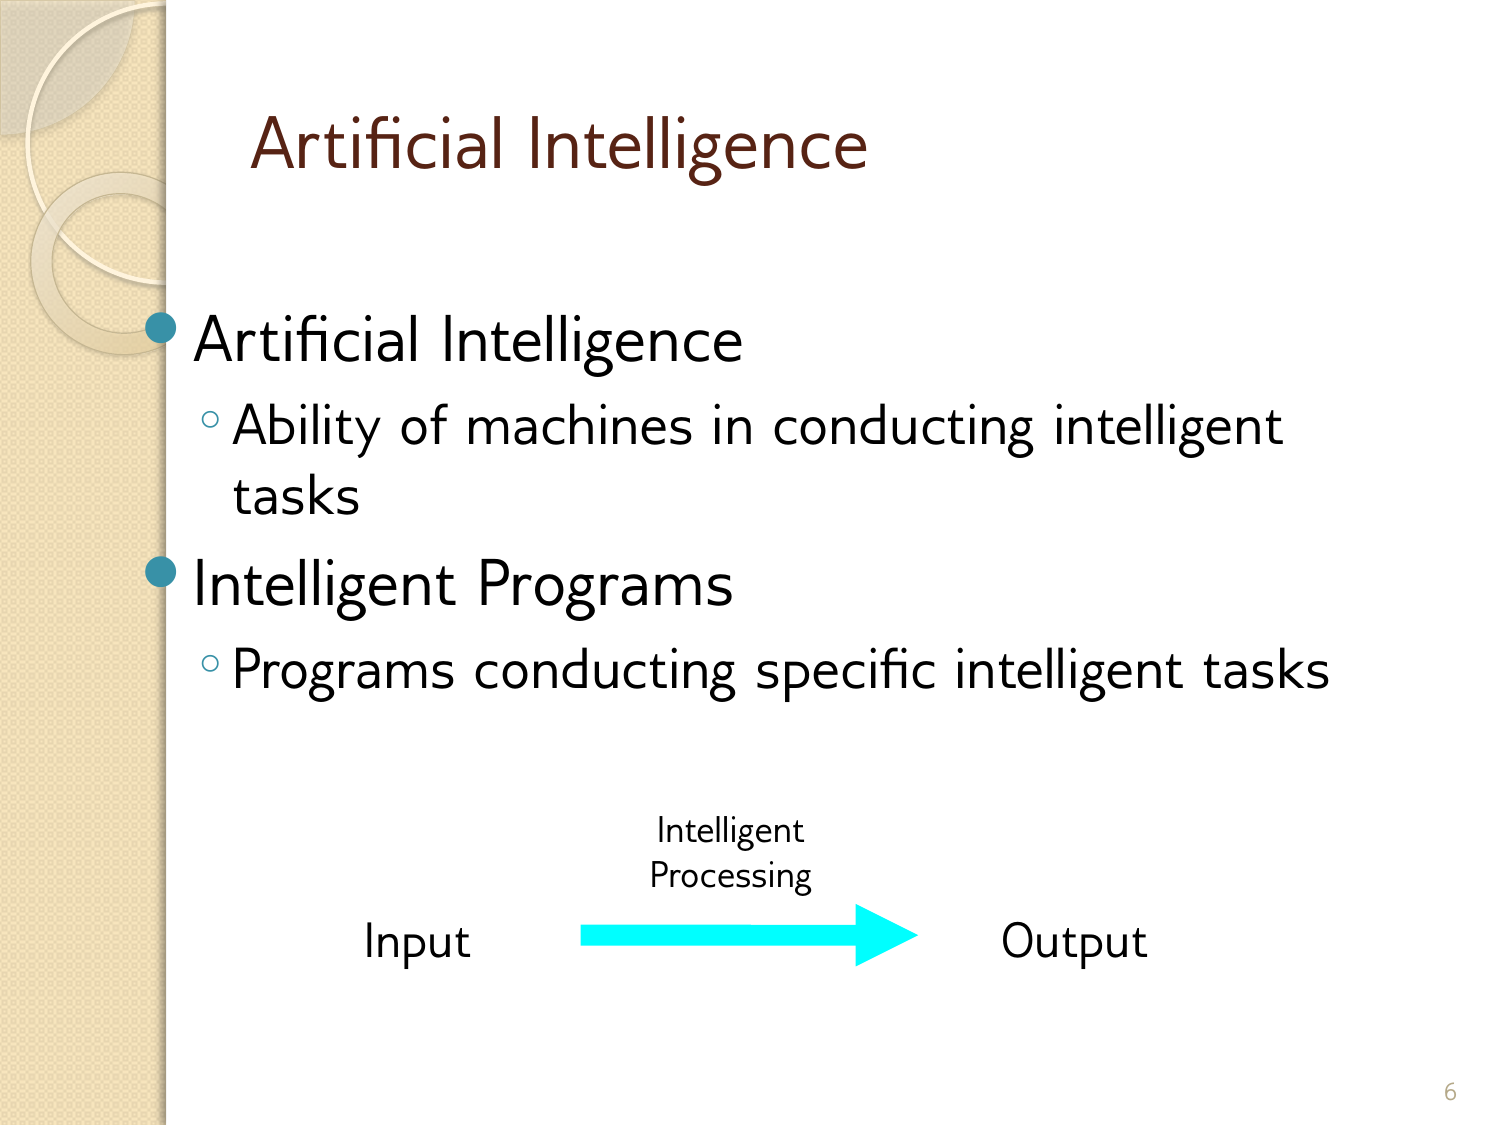

# Artificial Intelligence
Artificial Intelligence
Ability of machines in conducting intelligent tasks
Intelligent Programs
Programs conducting specific intelligent tasks
Intelligent Processing
Input
Output

6